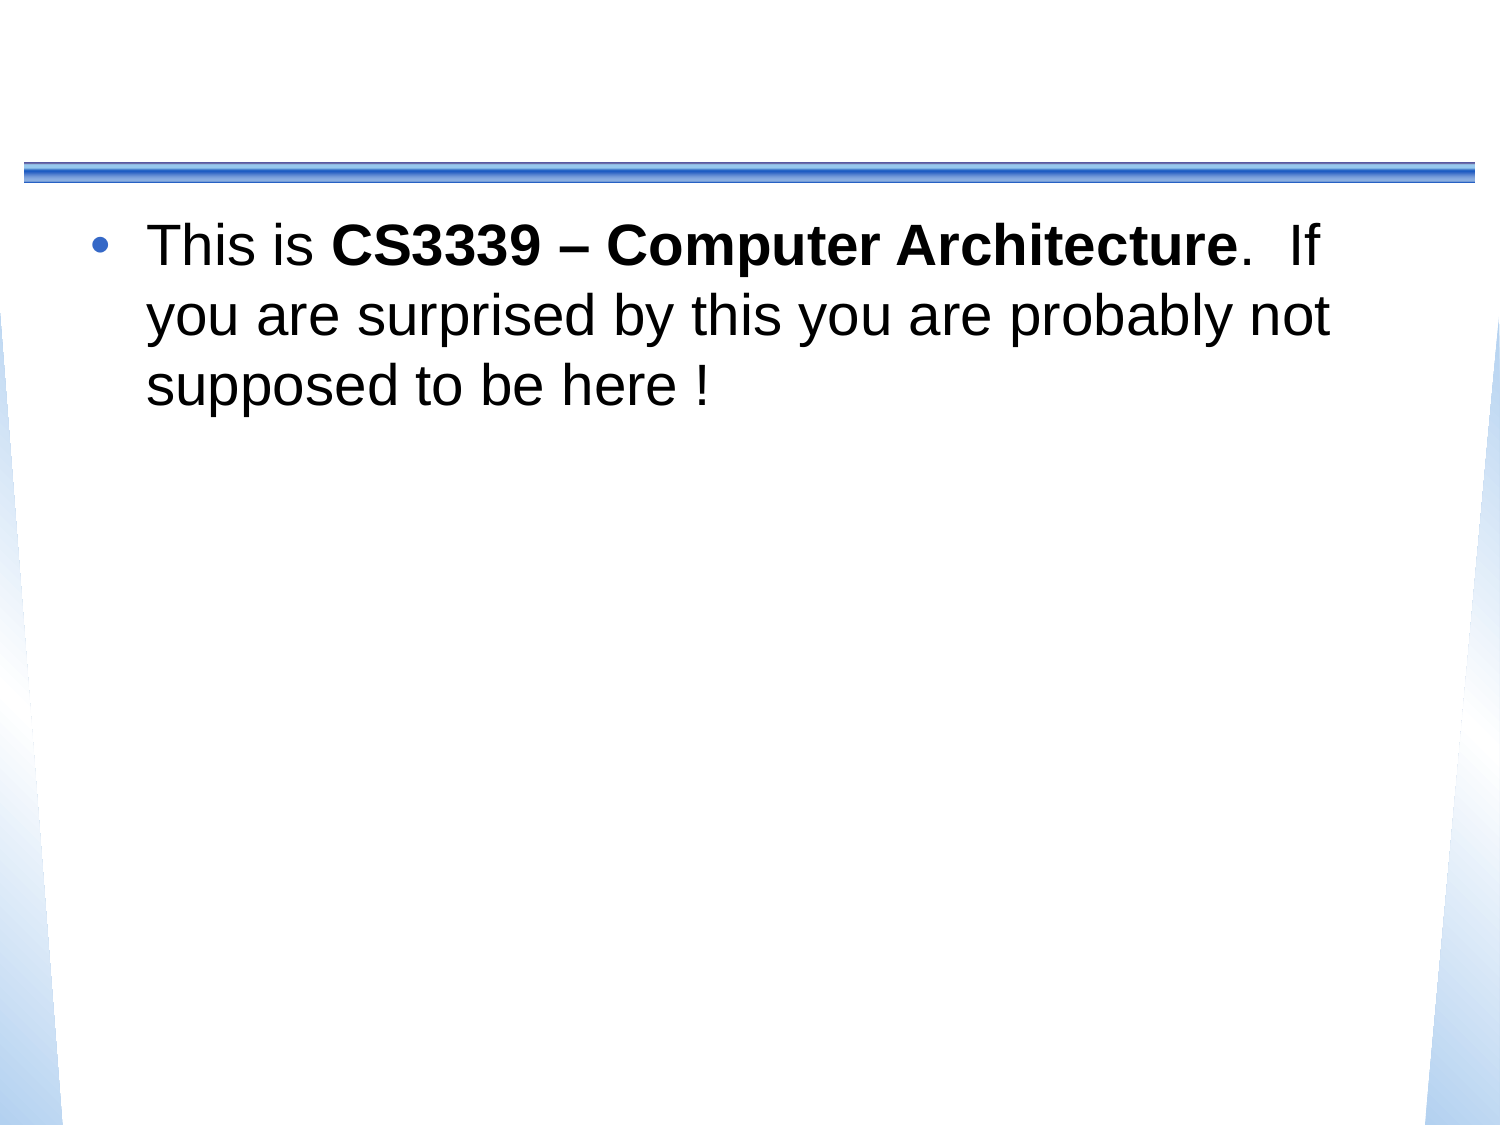

#
This is CS3339 – Computer Architecture.  If you are surprised by this you are probably not supposed to be here !